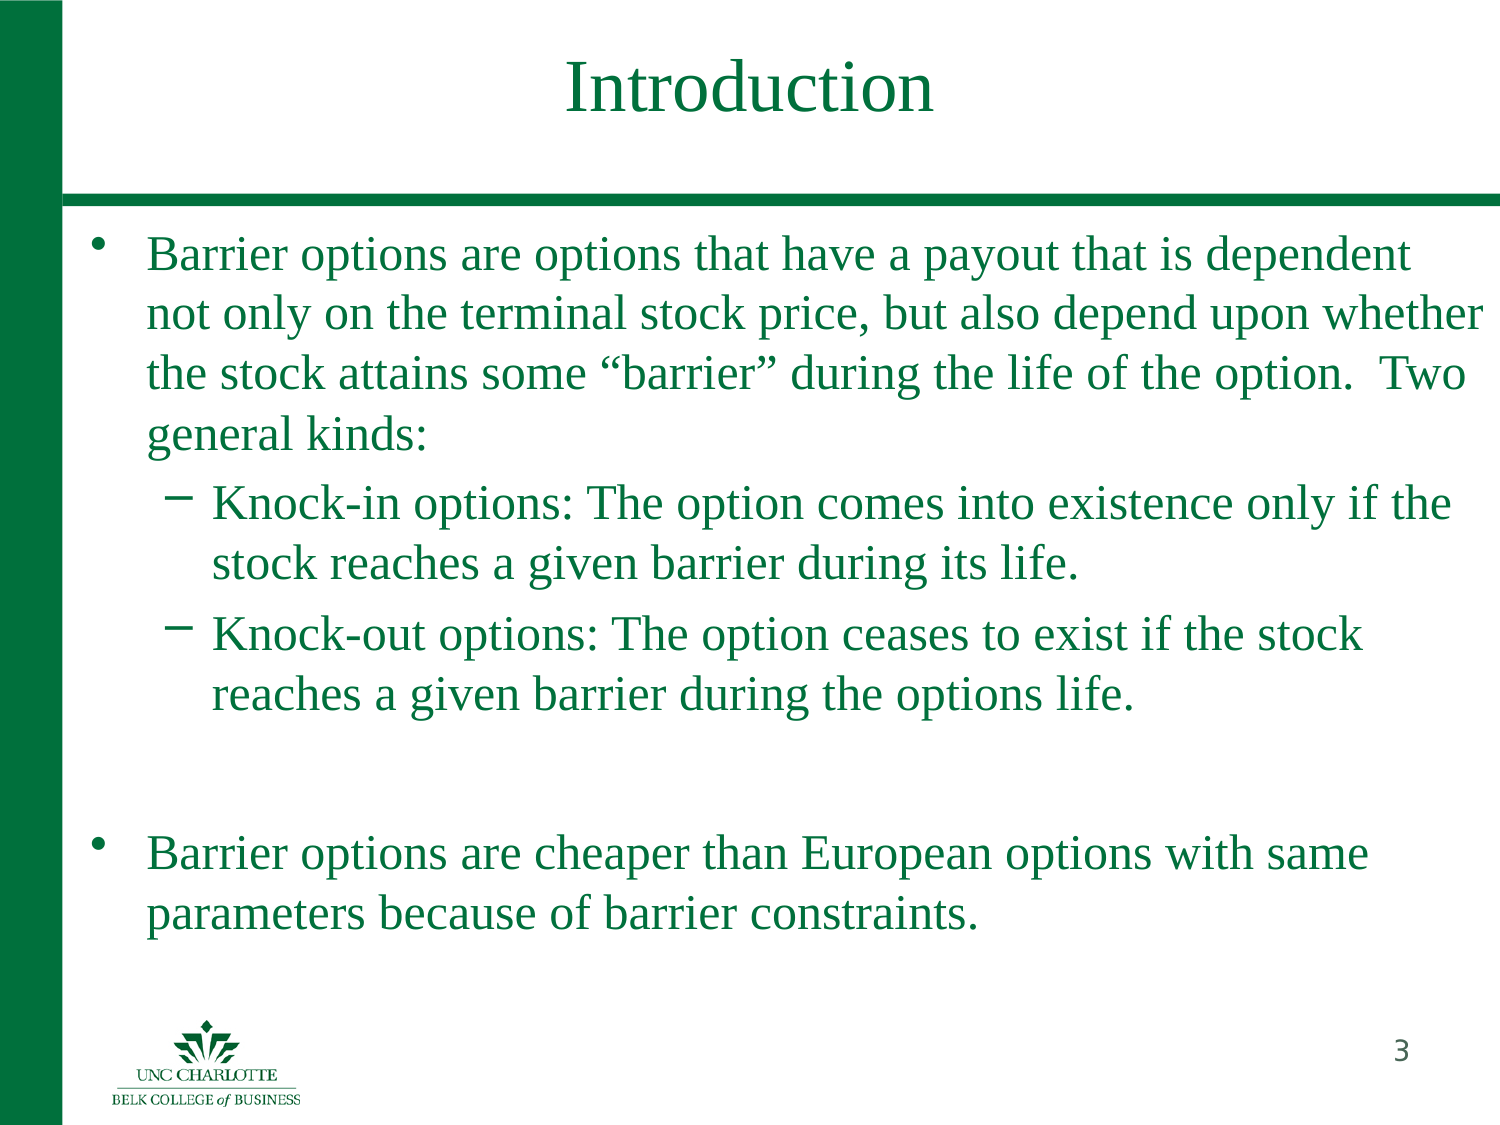

# Introduction
Barrier options are options that have a payout that is dependent not only on the terminal stock price, but also depend upon whether the stock attains some “barrier” during the life of the option.  Two general kinds:
Knock-in options: The option comes into existence only if the stock reaches a given barrier during its life.
Knock-out options: The option ceases to exist if the stock reaches a given barrier during the options life.

Barrier options are cheaper than European options with same parameters because of barrier constraints.

3